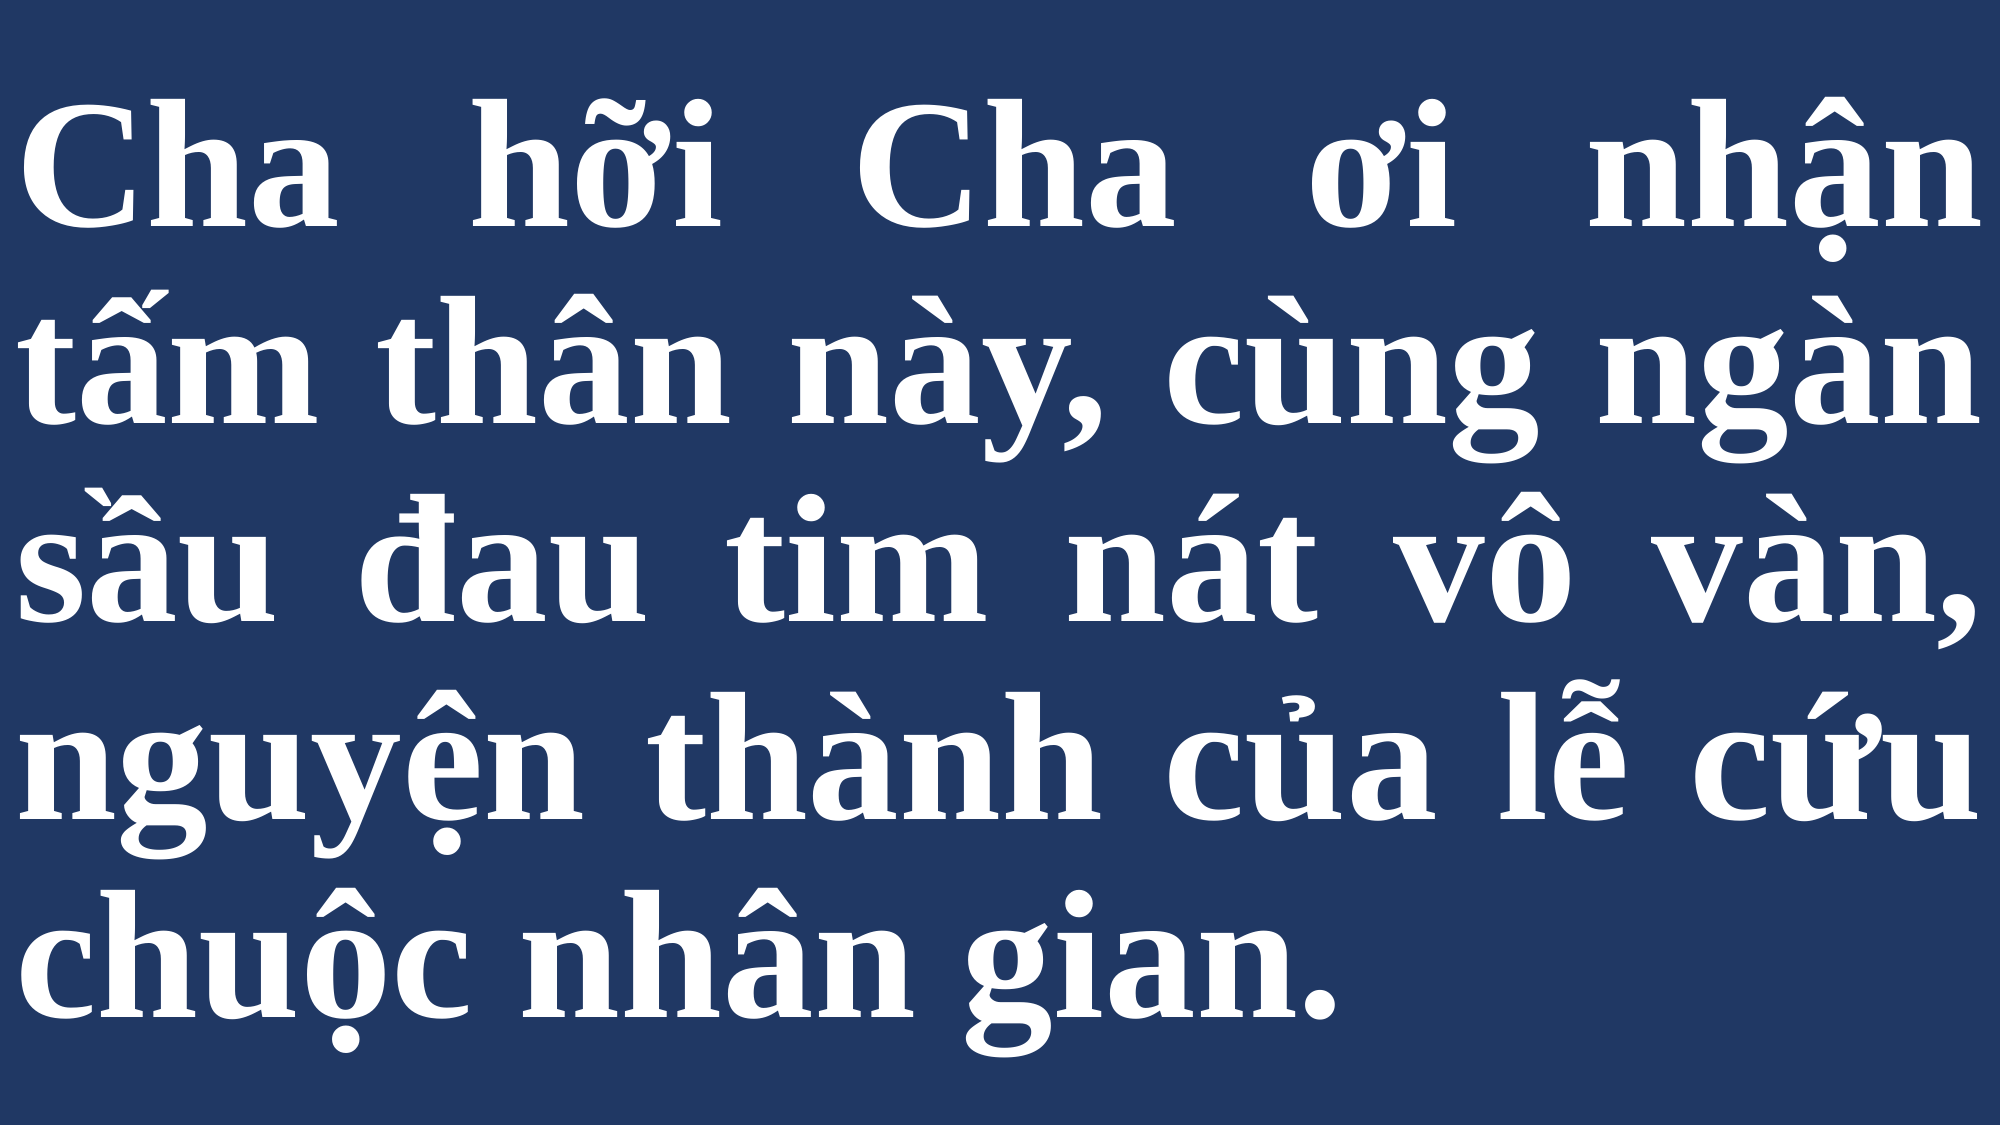

# Cha hỡi Cha ơi nhận tấm thân này, cùng ngàn sầu đau tim nát vô vàn, nguyện thành của lễ cứu chuộc nhân gian.